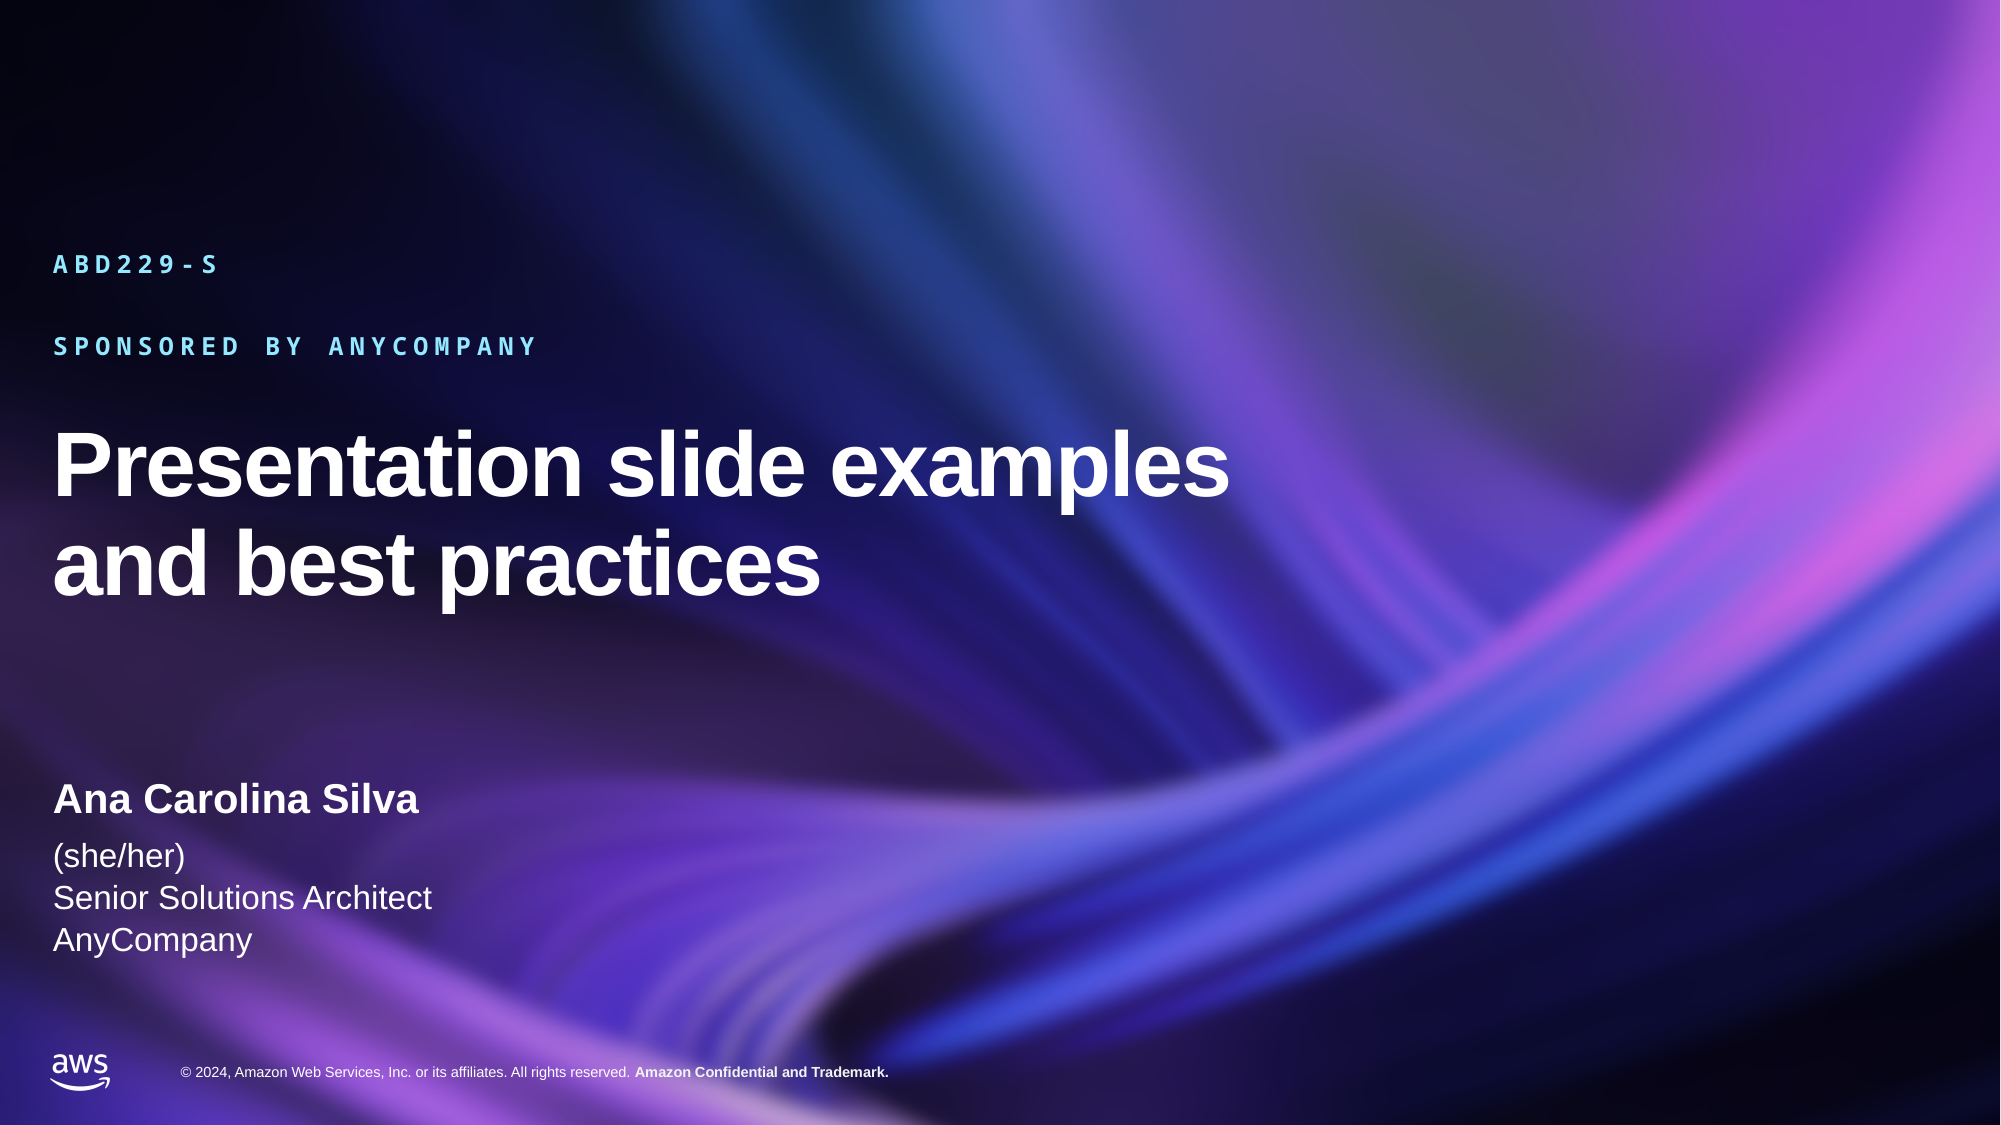

ABD229-S
Sponsored by anycompany
# Presentation slide examples and best practices
Ana Carolina Silva
(she/her)
Senior Solutions Architect
AnyCompany